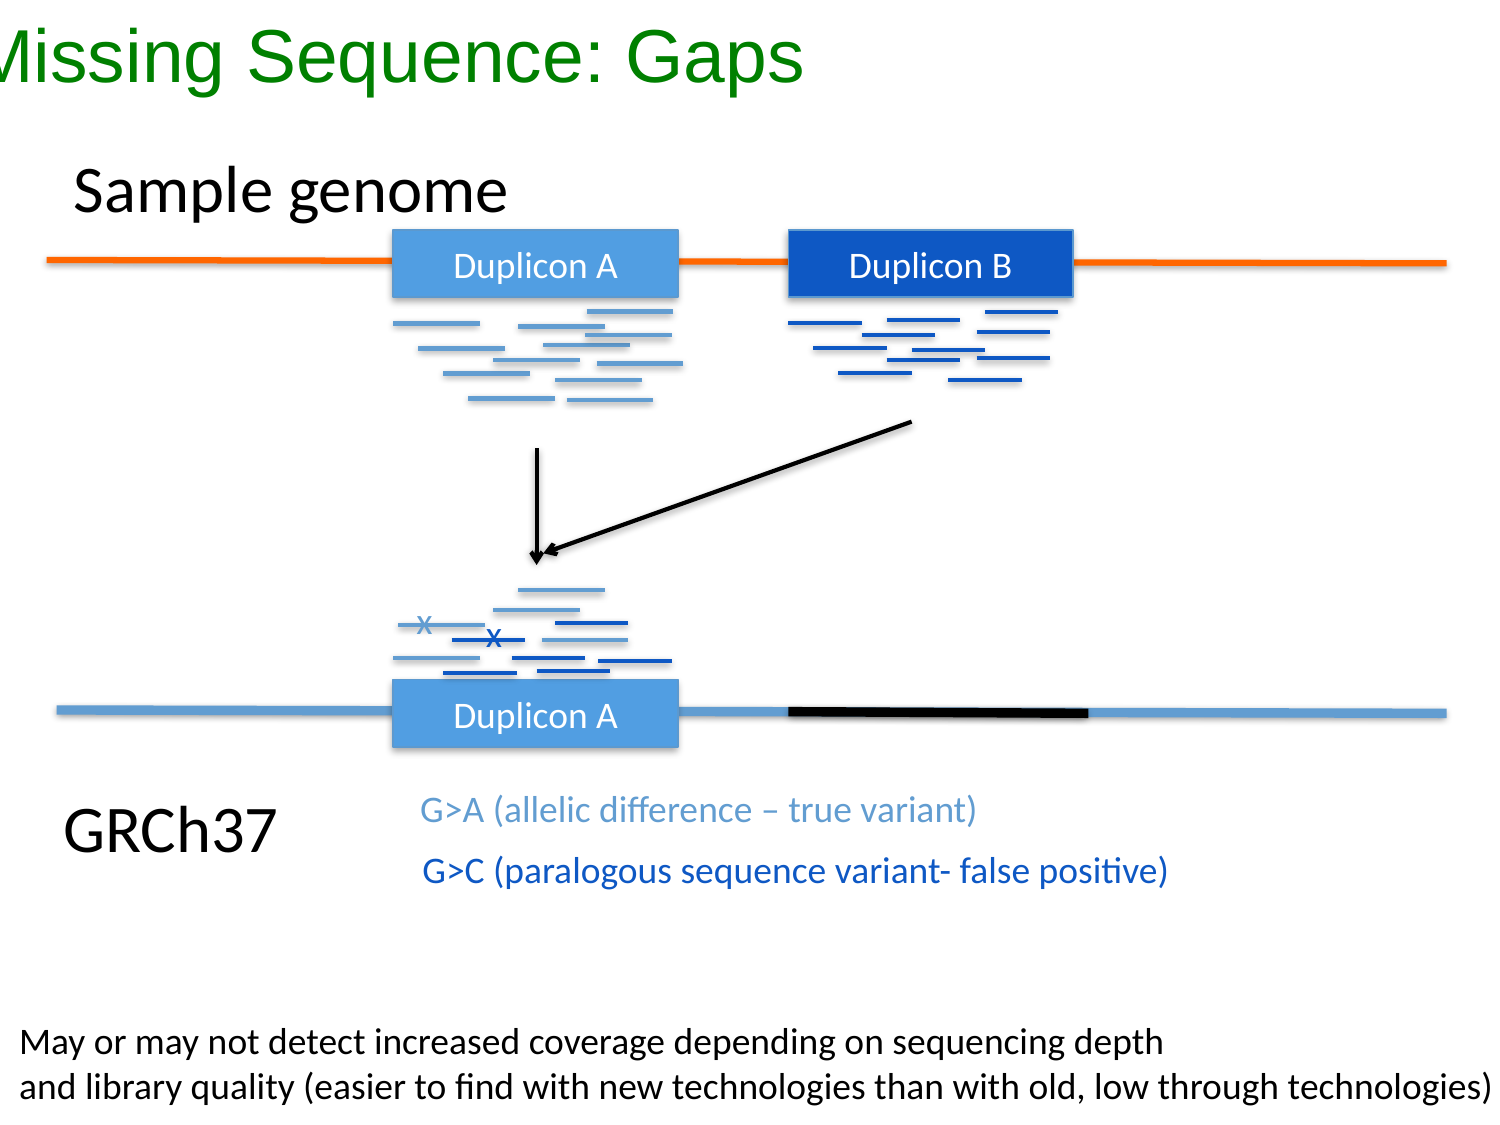

Missing Sequence: Gaps
Sample genome
Duplicon A
Duplicon B
x
x
Duplicon A
G>A (allelic difference – true variant)
GRCh37
G>C (paralogous sequence variant- false positive)
May or may not detect increased coverage depending on sequencing depth
and library quality (easier to find with new technologies than with old, low through technologies)